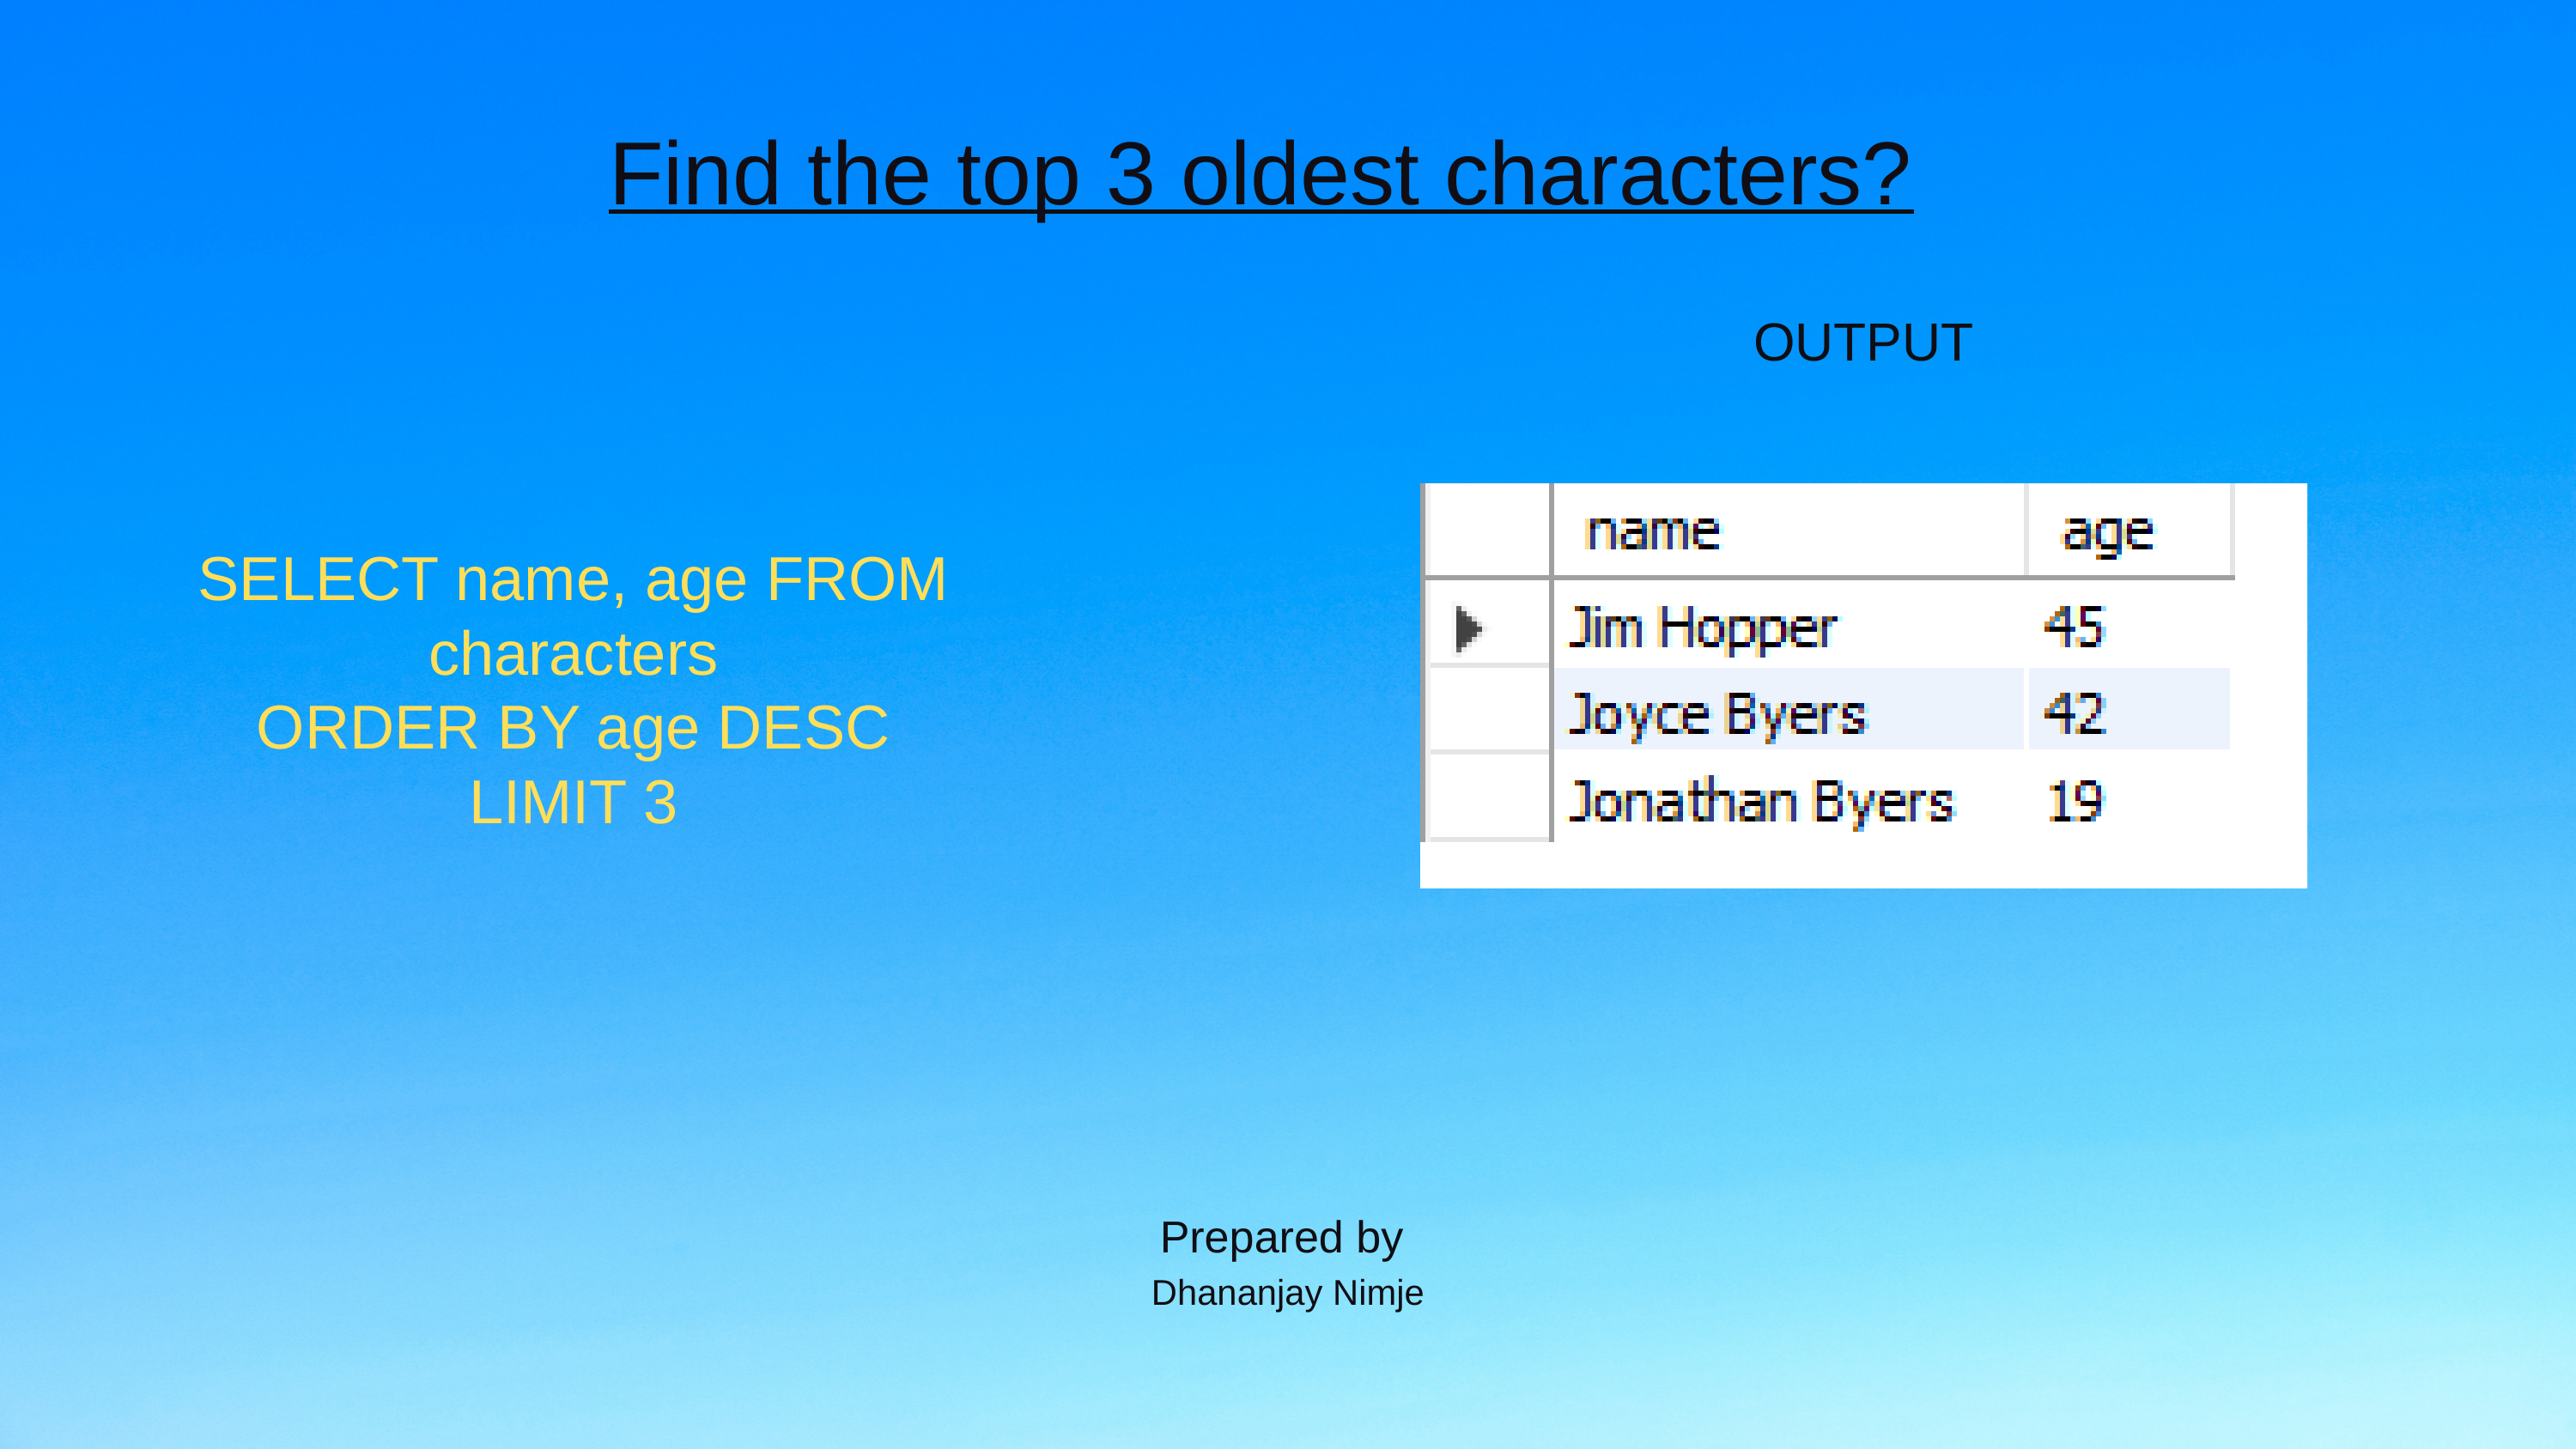

Find the top 3 oldest characters?

OUTPUT

SELECT name, age FROM characters
ORDER BY age DESC
LIMIT 3
Prepared by
Dhananjay Nimje